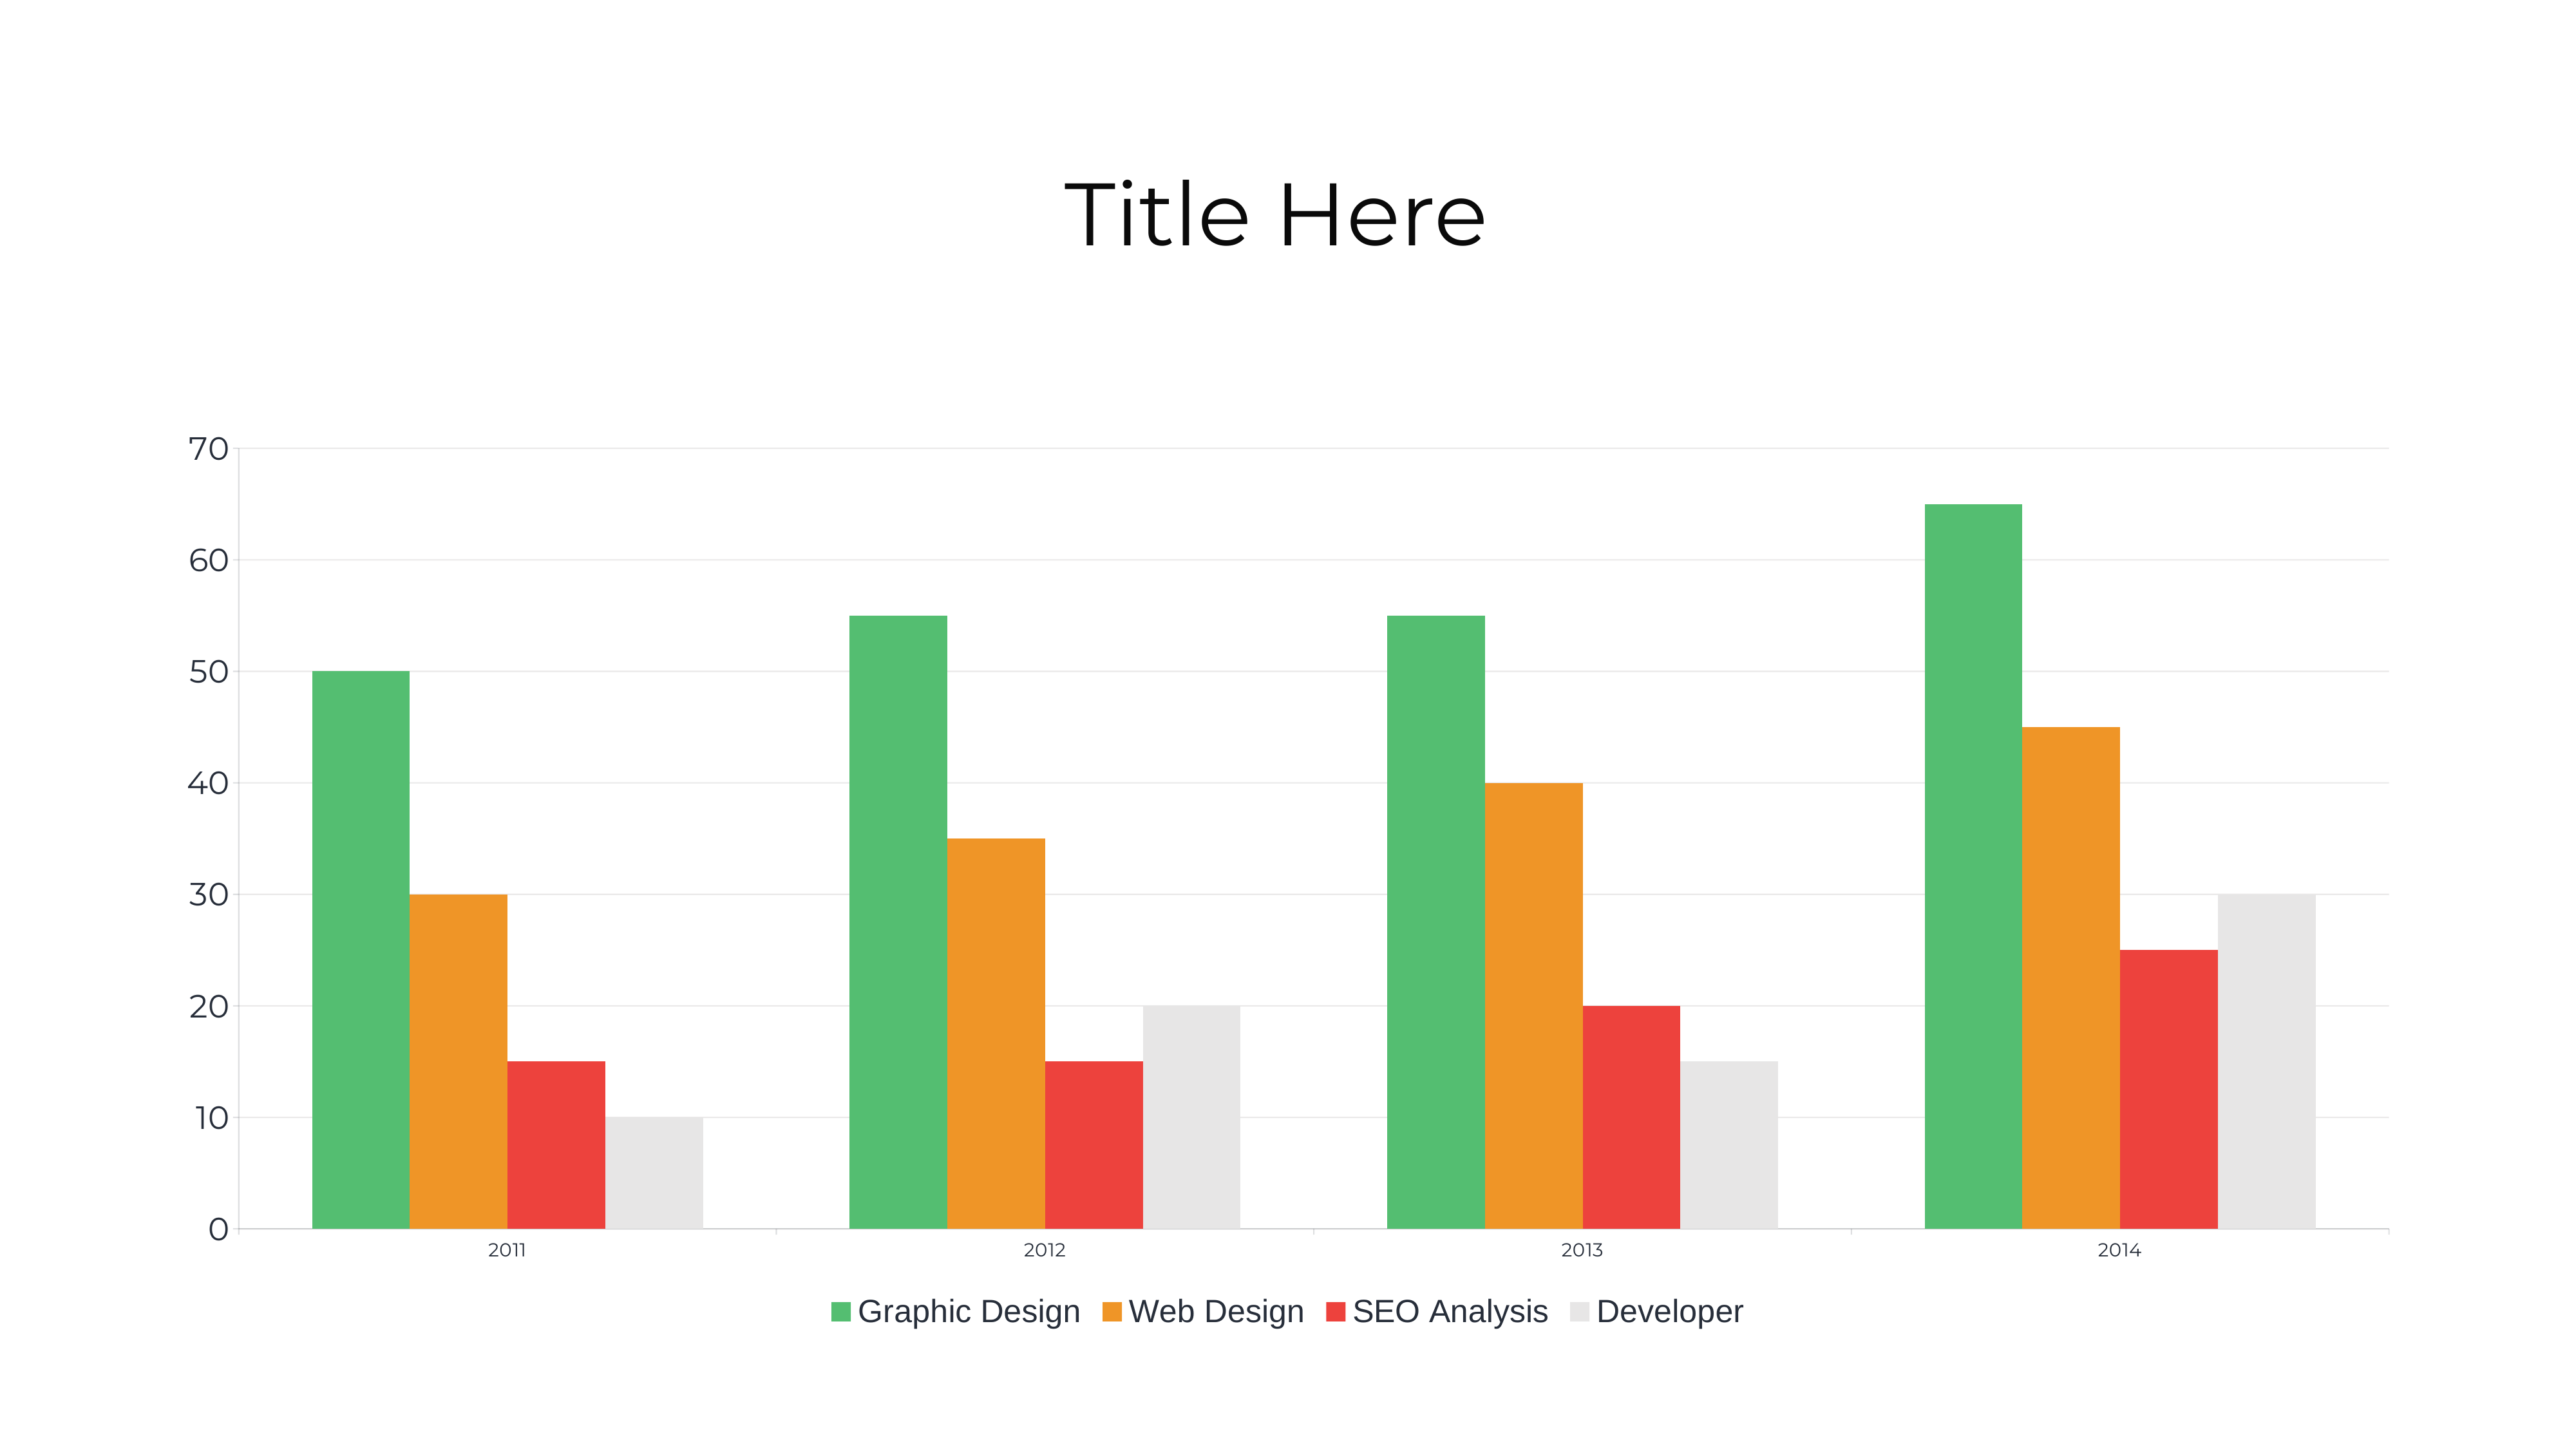

67
# Title Here

### Chart

| Category | Graphic Design | Web Design | SEO Analysis | Developer |
|---|---|---|---|---|
| 2011 | 50.0 | 30.0 | 15.0 | 10.0 |
| 2012 | 55.0 | 35.0 | 15.0 | 20.0 |
| 2013 | 55.0 | 40.0 | 20.0 | 15.0 |
| 2014 | 65.0 | 45.0 | 25.0 | 30.0 |